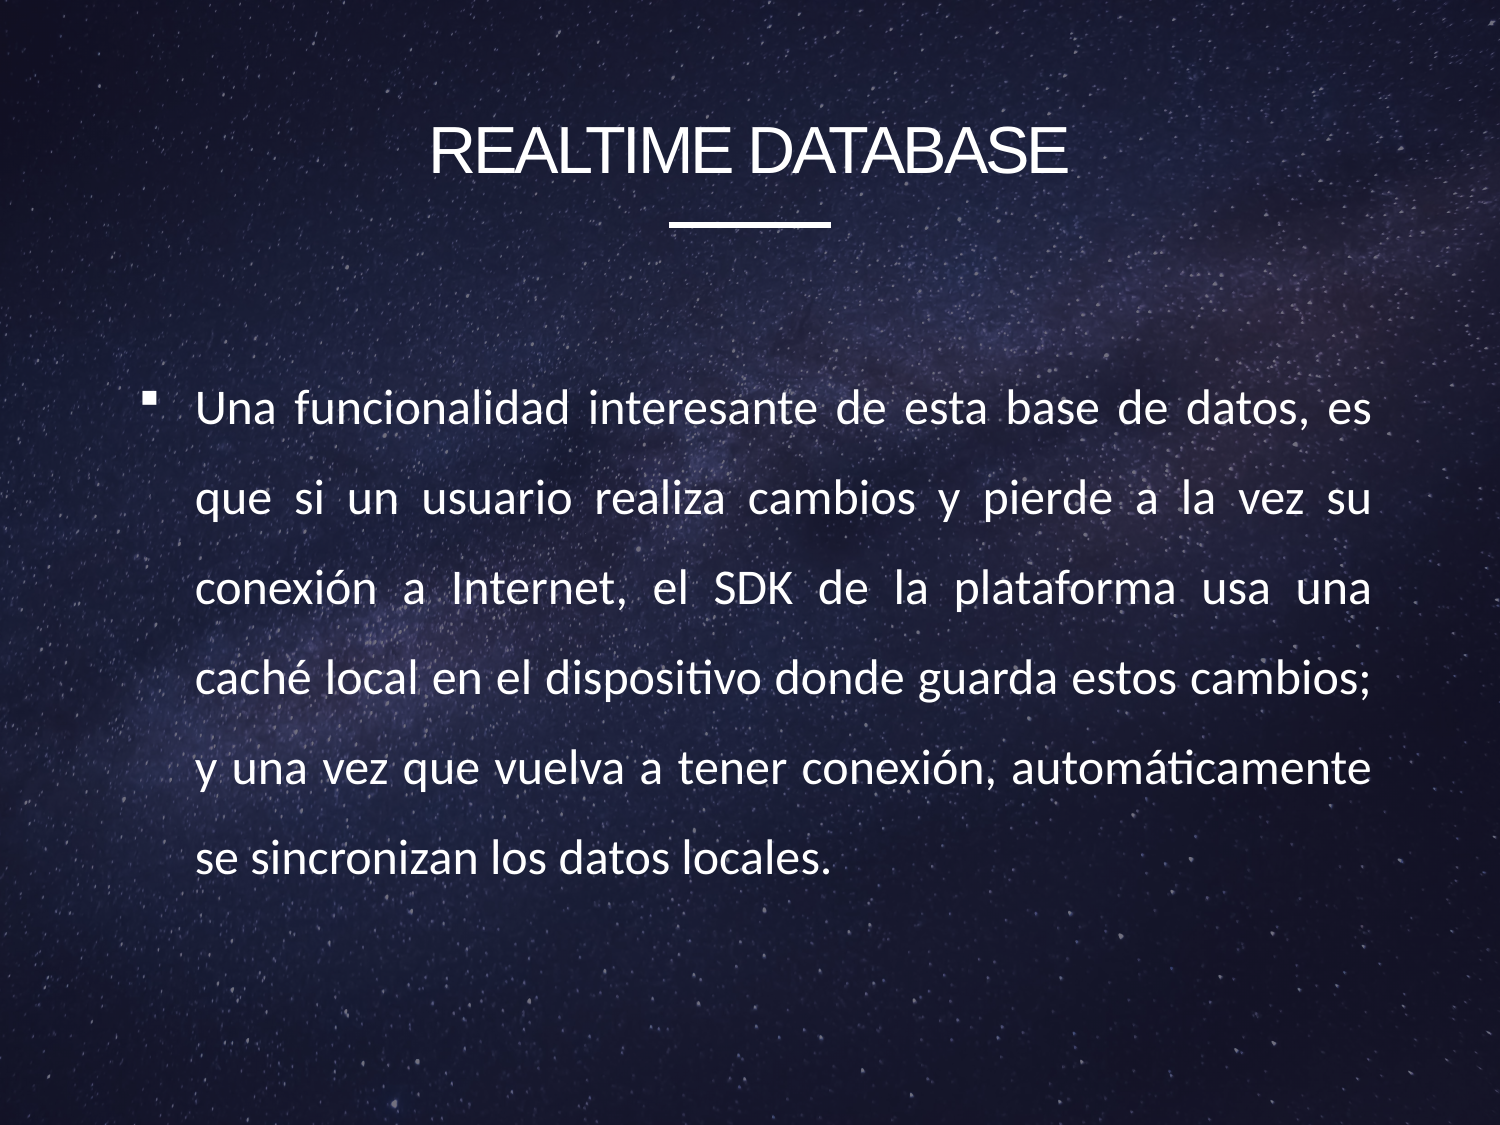

# Realtime database

Una funcionalidad interesante de esta base de datos, es que si un usuario realiza cambios y pierde a la vez su conexión a Internet, el SDK de la plataforma usa una caché local en el dispositivo donde guarda estos cambios; y una vez que vuelva a tener conexión, automáticamente se sincronizan los datos locales.